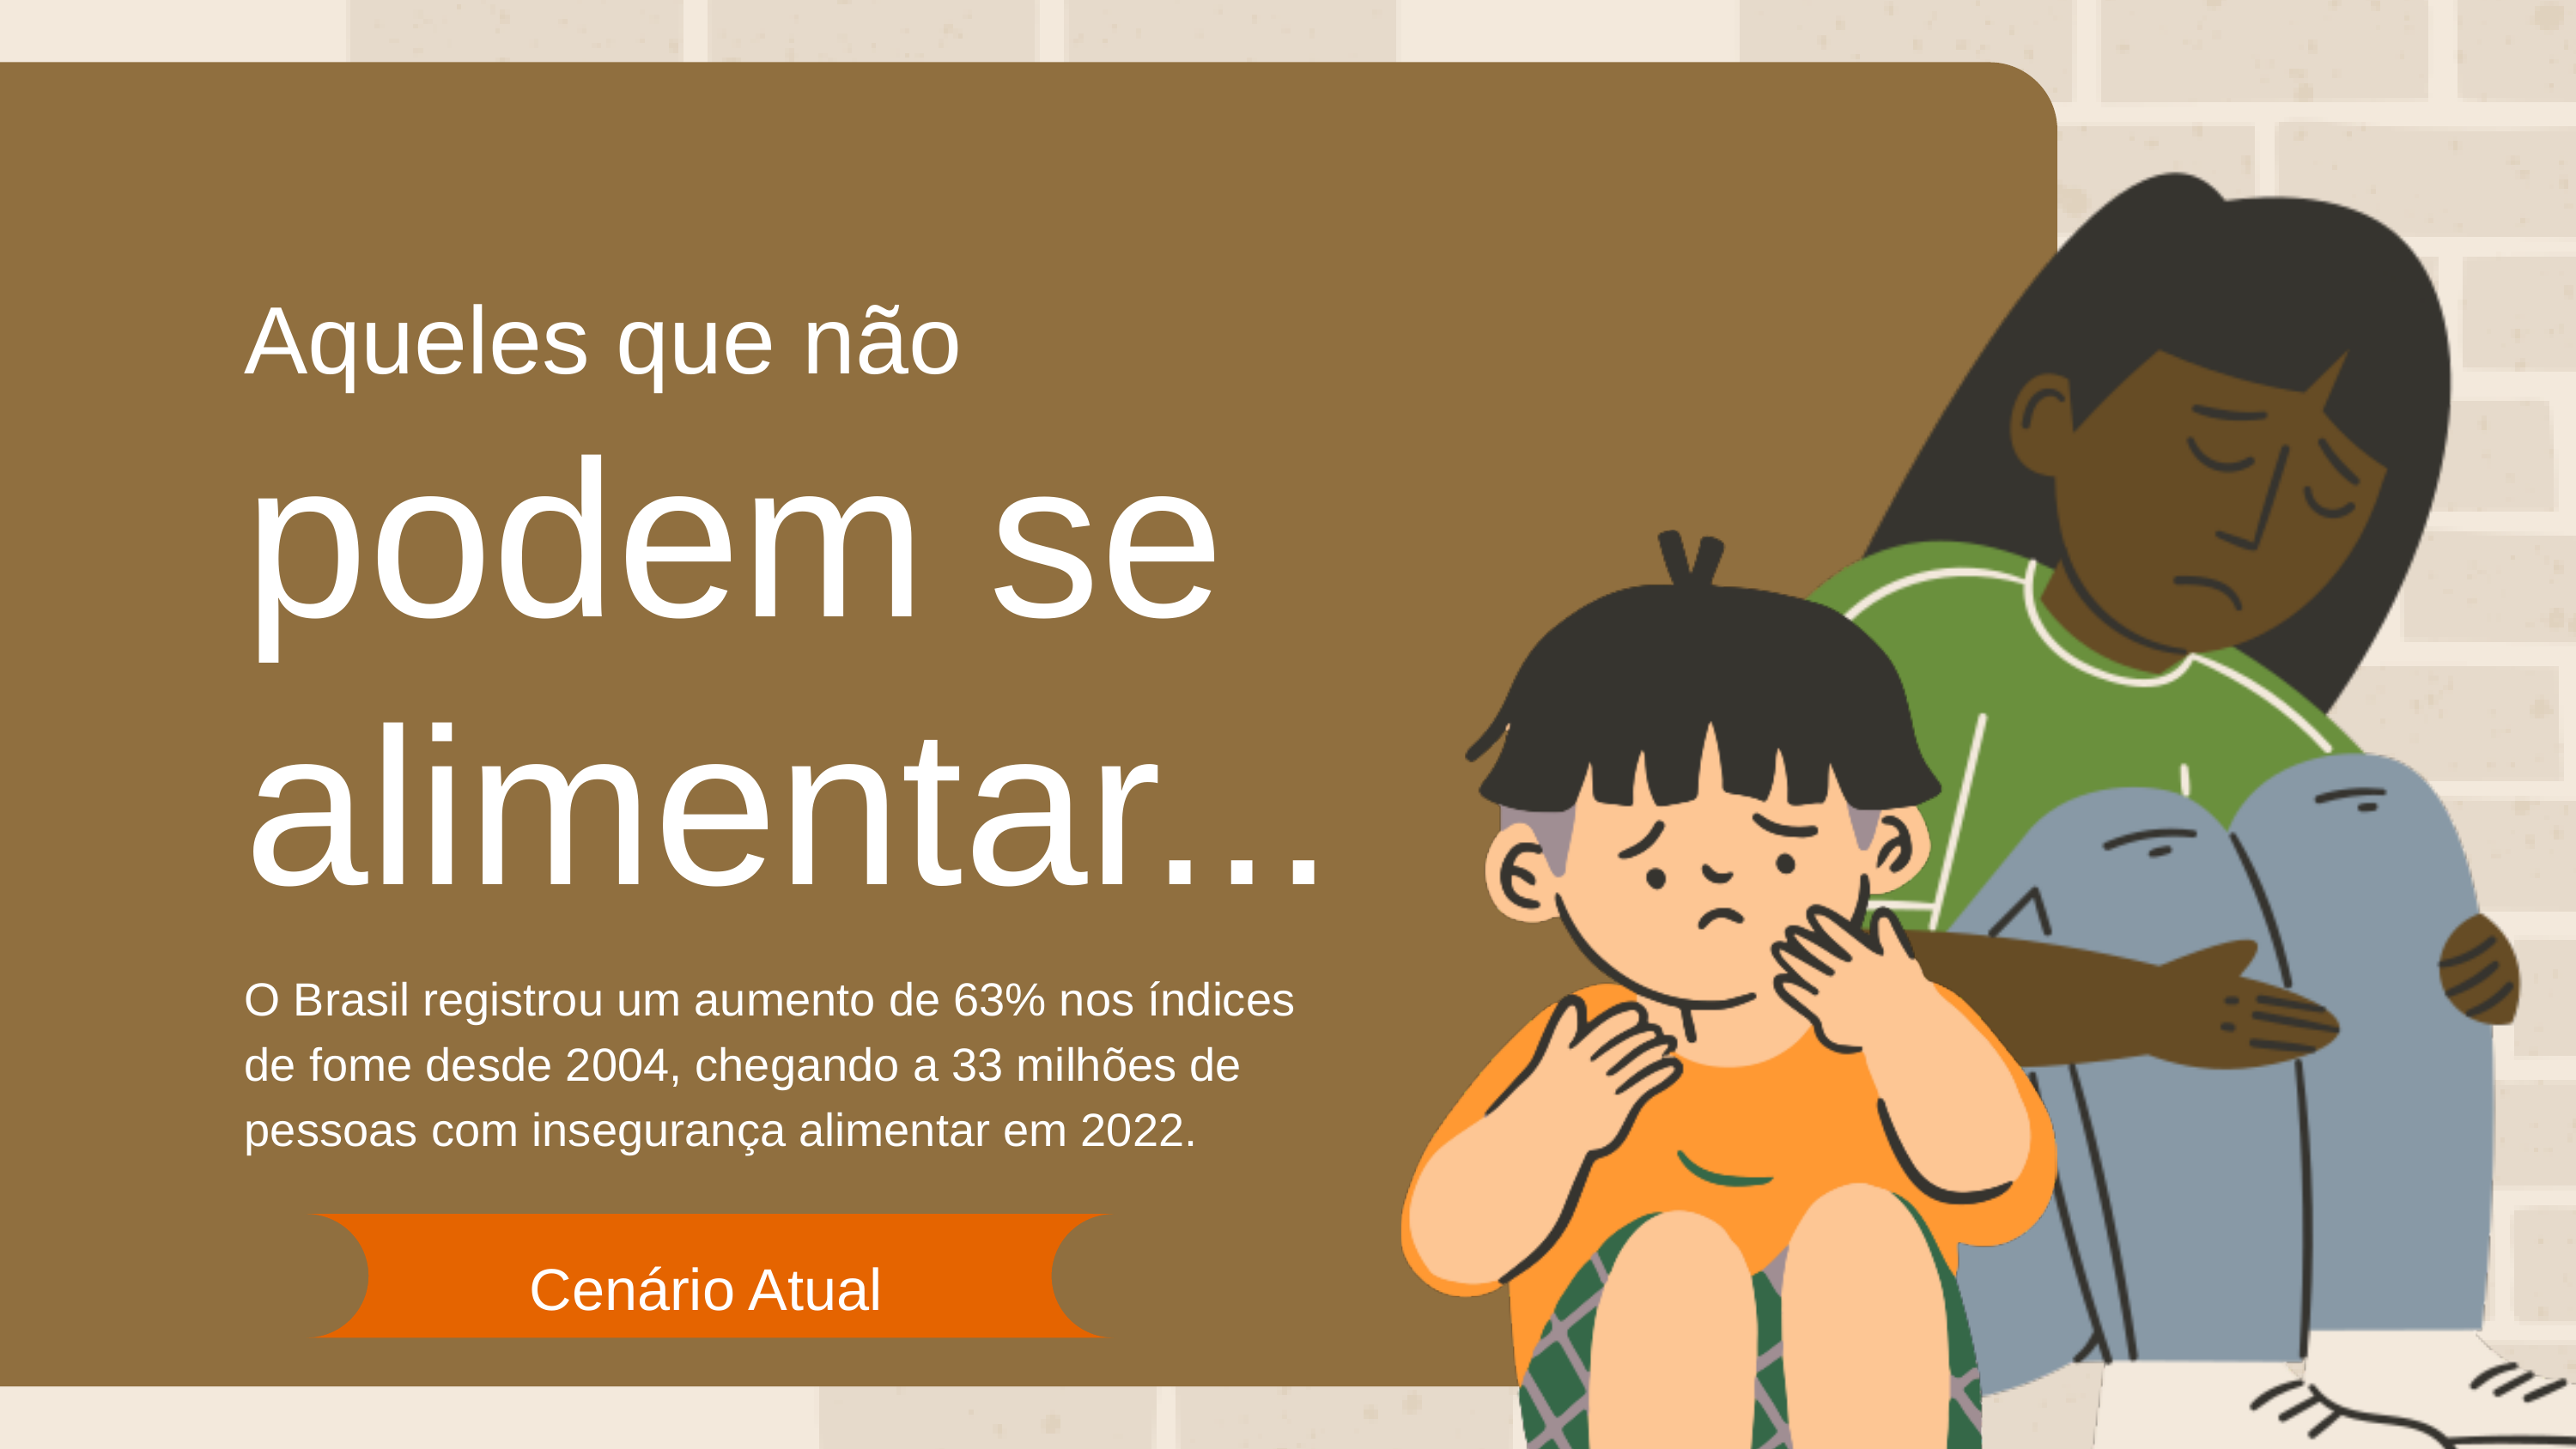

Aqueles que não
podem se
alimentar...

O Brasil registrou um aumento de 63% nos índices de fome desde 2004, chegando a 33 milhões de pessoas com insegurança alimentar em 2022.

Cenário Atual